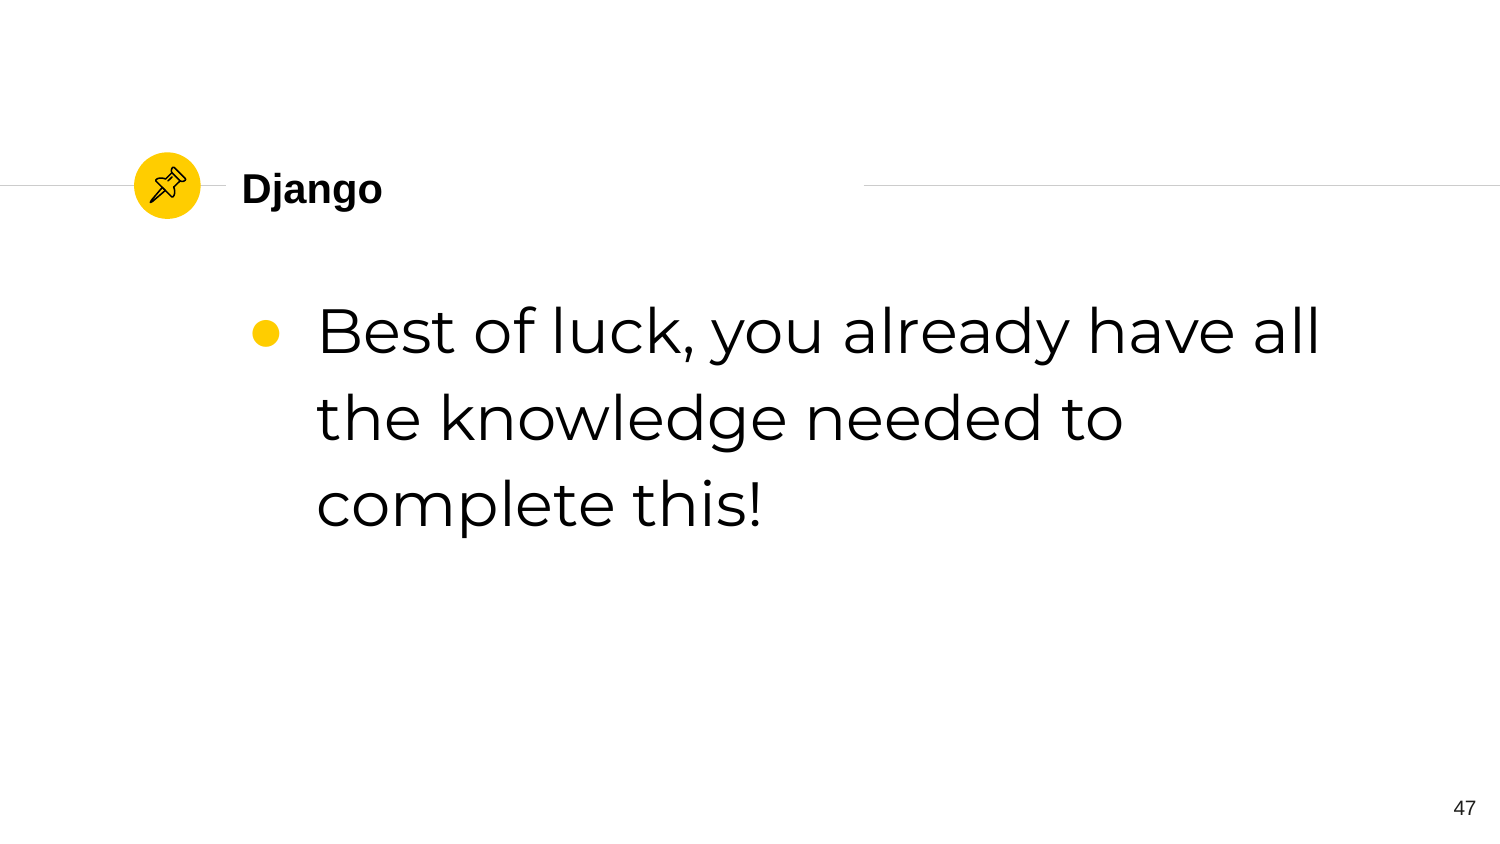

# Django

Best of luck, you already have all the knowledge needed to complete this!
47